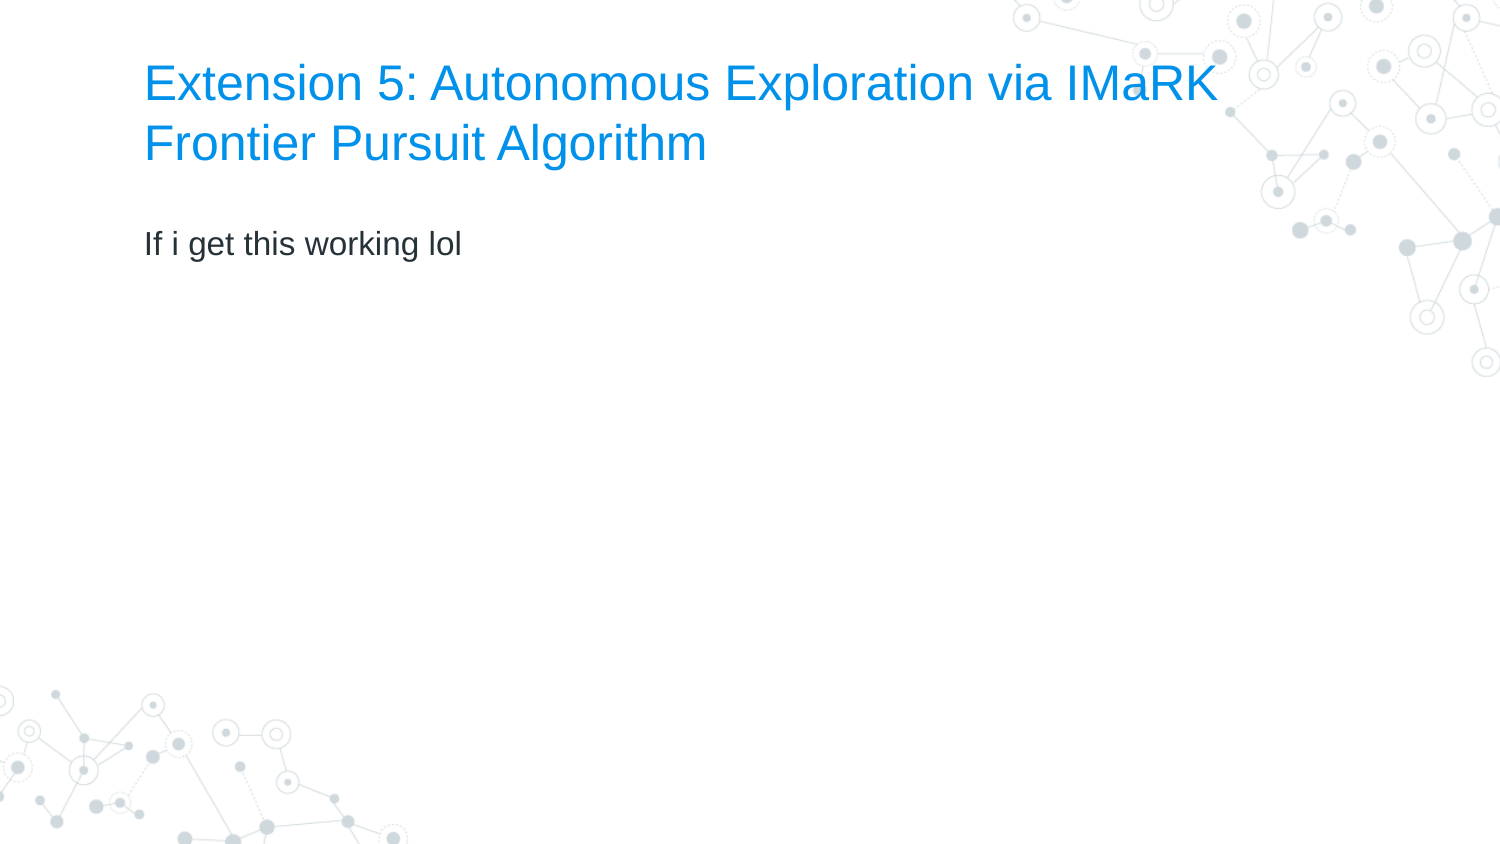

# Extension 5: Autonomous Exploration via IMaRK Frontier Pursuit Algorithm
If i get this working lol